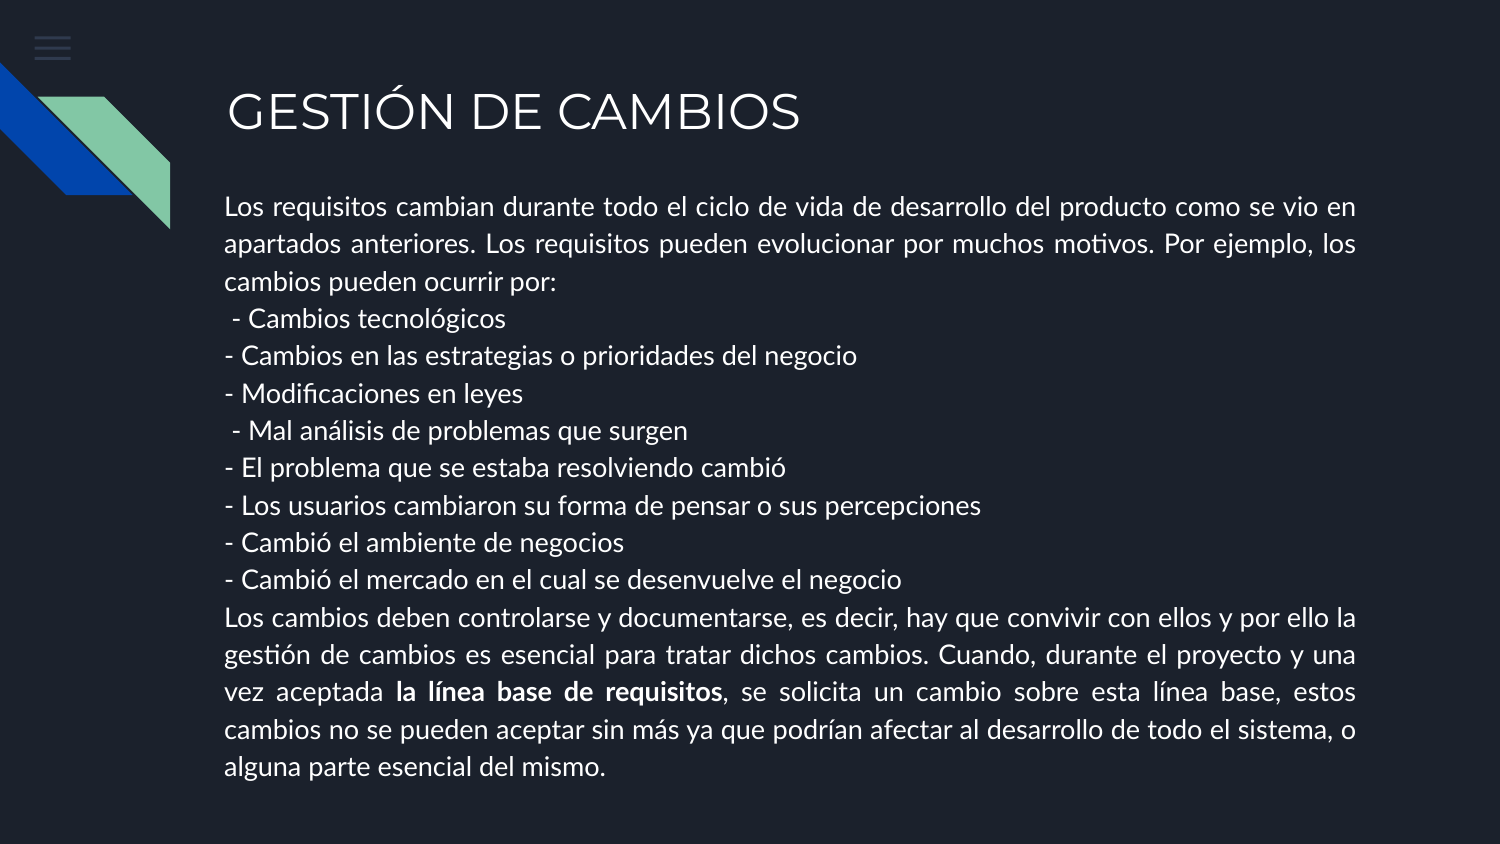

# GESTIÓN DE CAMBIOS

Los requisitos cambian durante todo el ciclo de vida de desarrollo del producto como se vio en apartados anteriores. Los requisitos pueden evolucionar por muchos motivos. Por ejemplo, los cambios pueden ocurrir por:
 - Cambios tecnológicos
- Cambios en las estrategias o prioridades del negocio
- Modificaciones en leyes
 - Mal análisis de problemas que surgen
- El problema que se estaba resolviendo cambió
- Los usuarios cambiaron su forma de pensar o sus percepciones
- Cambió el ambiente de negocios
- Cambió el mercado en el cual se desenvuelve el negocio
Los cambios deben controlarse y documentarse, es decir, hay que convivir con ellos y por ello la gestión de cambios es esencial para tratar dichos cambios. Cuando, durante el proyecto y una vez aceptada la línea base de requisitos, se solicita un cambio sobre esta línea base, estos cambios no se pueden aceptar sin más ya que podrían afectar al desarrollo de todo el sistema, o alguna parte esencial del mismo.